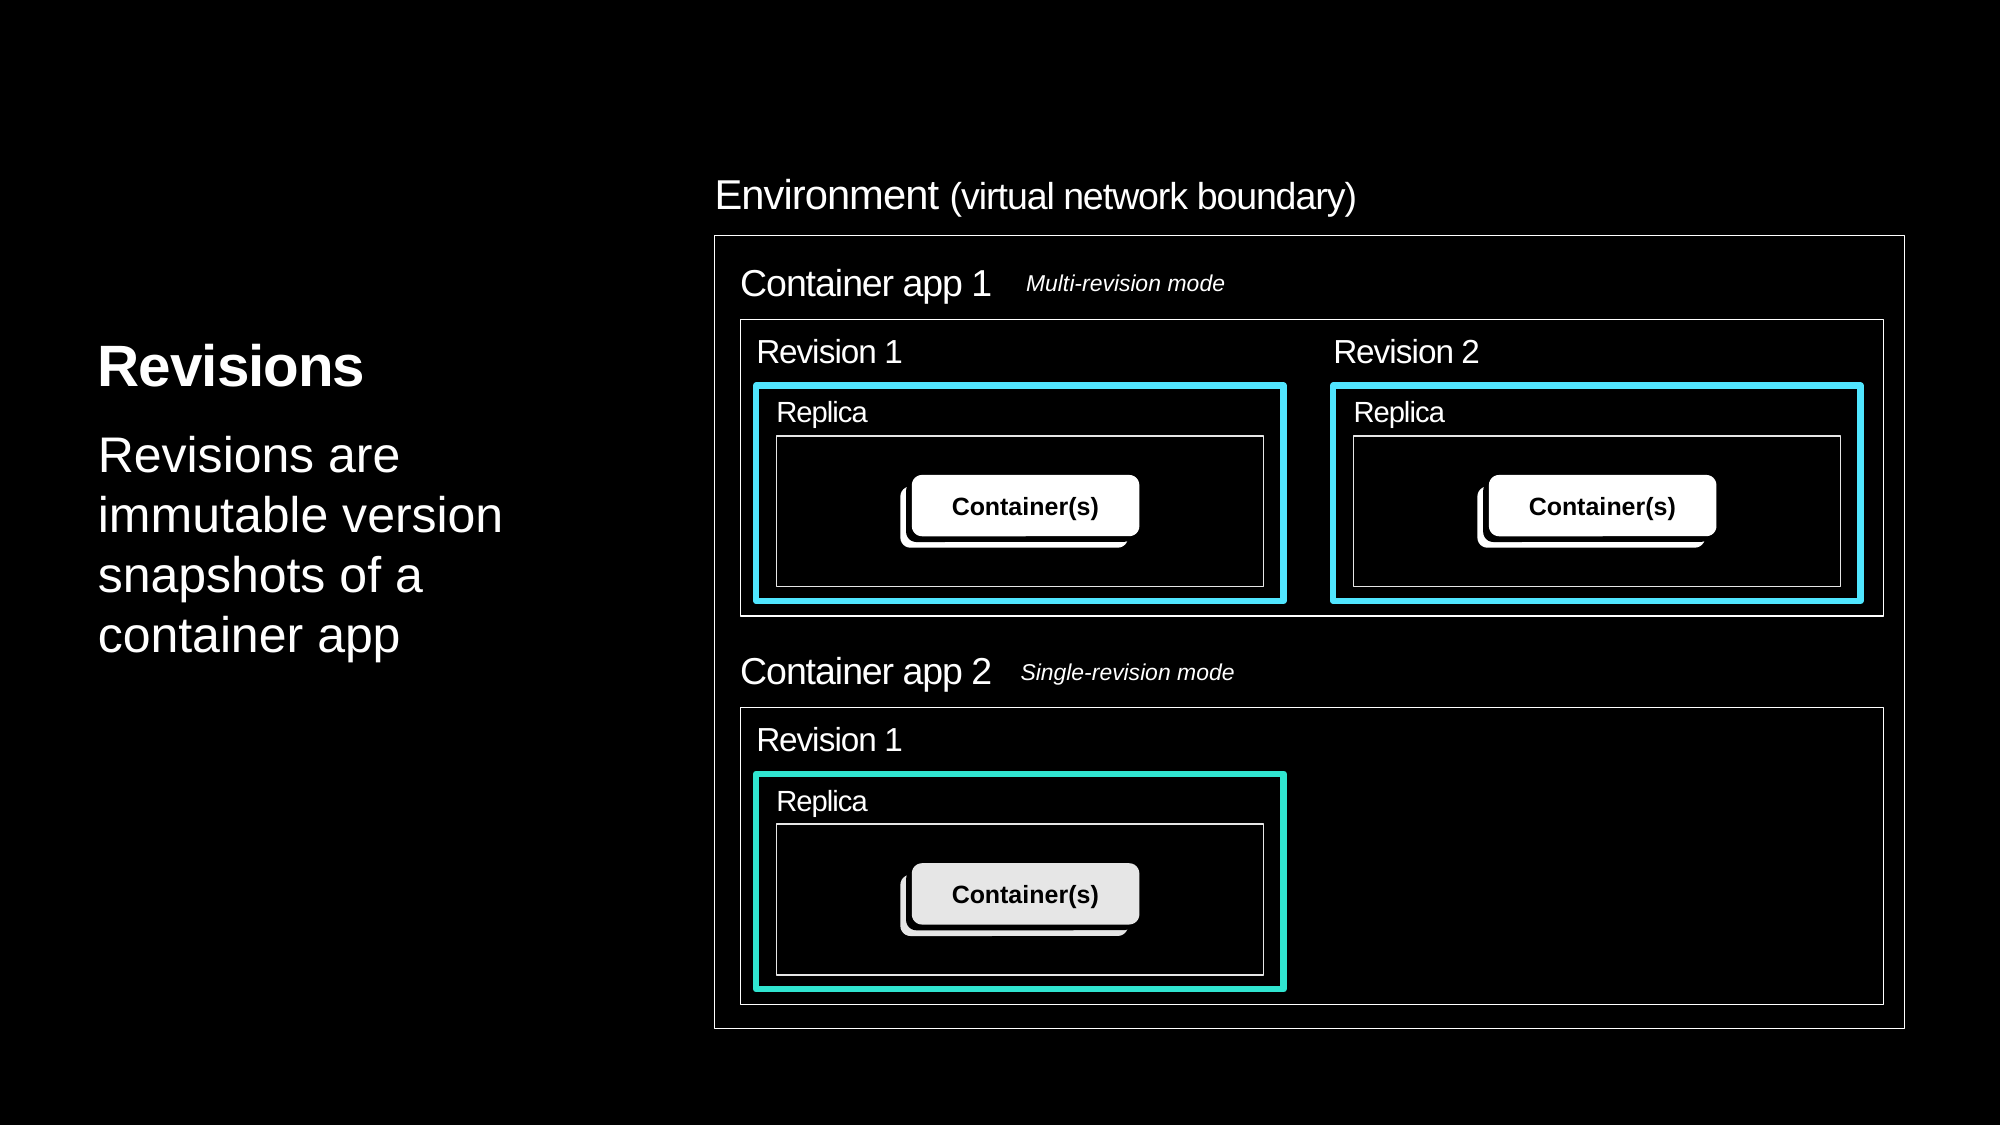

Environment (virtual network boundary)

Container app 1
Multi-revision mode

Revision 1
Revision 2
Revisions

Replica
Replica
Revisions are immutable version snapshots of a container app

Container(s)
Container(s)

Container app 2
Single-revision mode

Revision 1

Replica

Container(s)